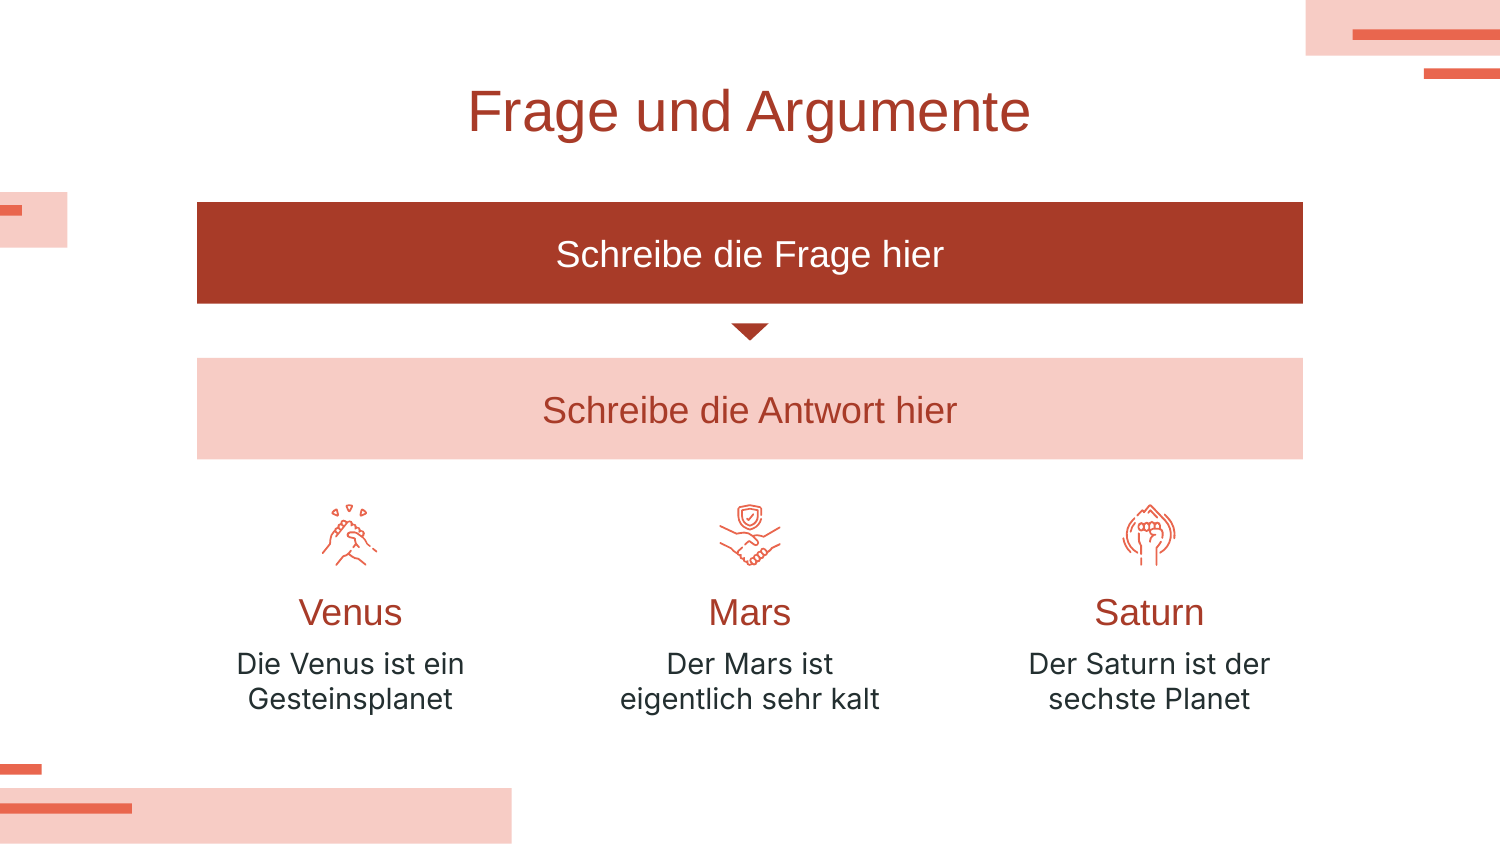

# Frage und Argumente
Schreibe die Frage hier

Schreibe die Antwort hier

Venus
Mars
Saturn
Die Venus ist ein Gesteinsplanet
Der Mars ist eigentlich sehr kalt
Der Saturn ist der sechste Planet